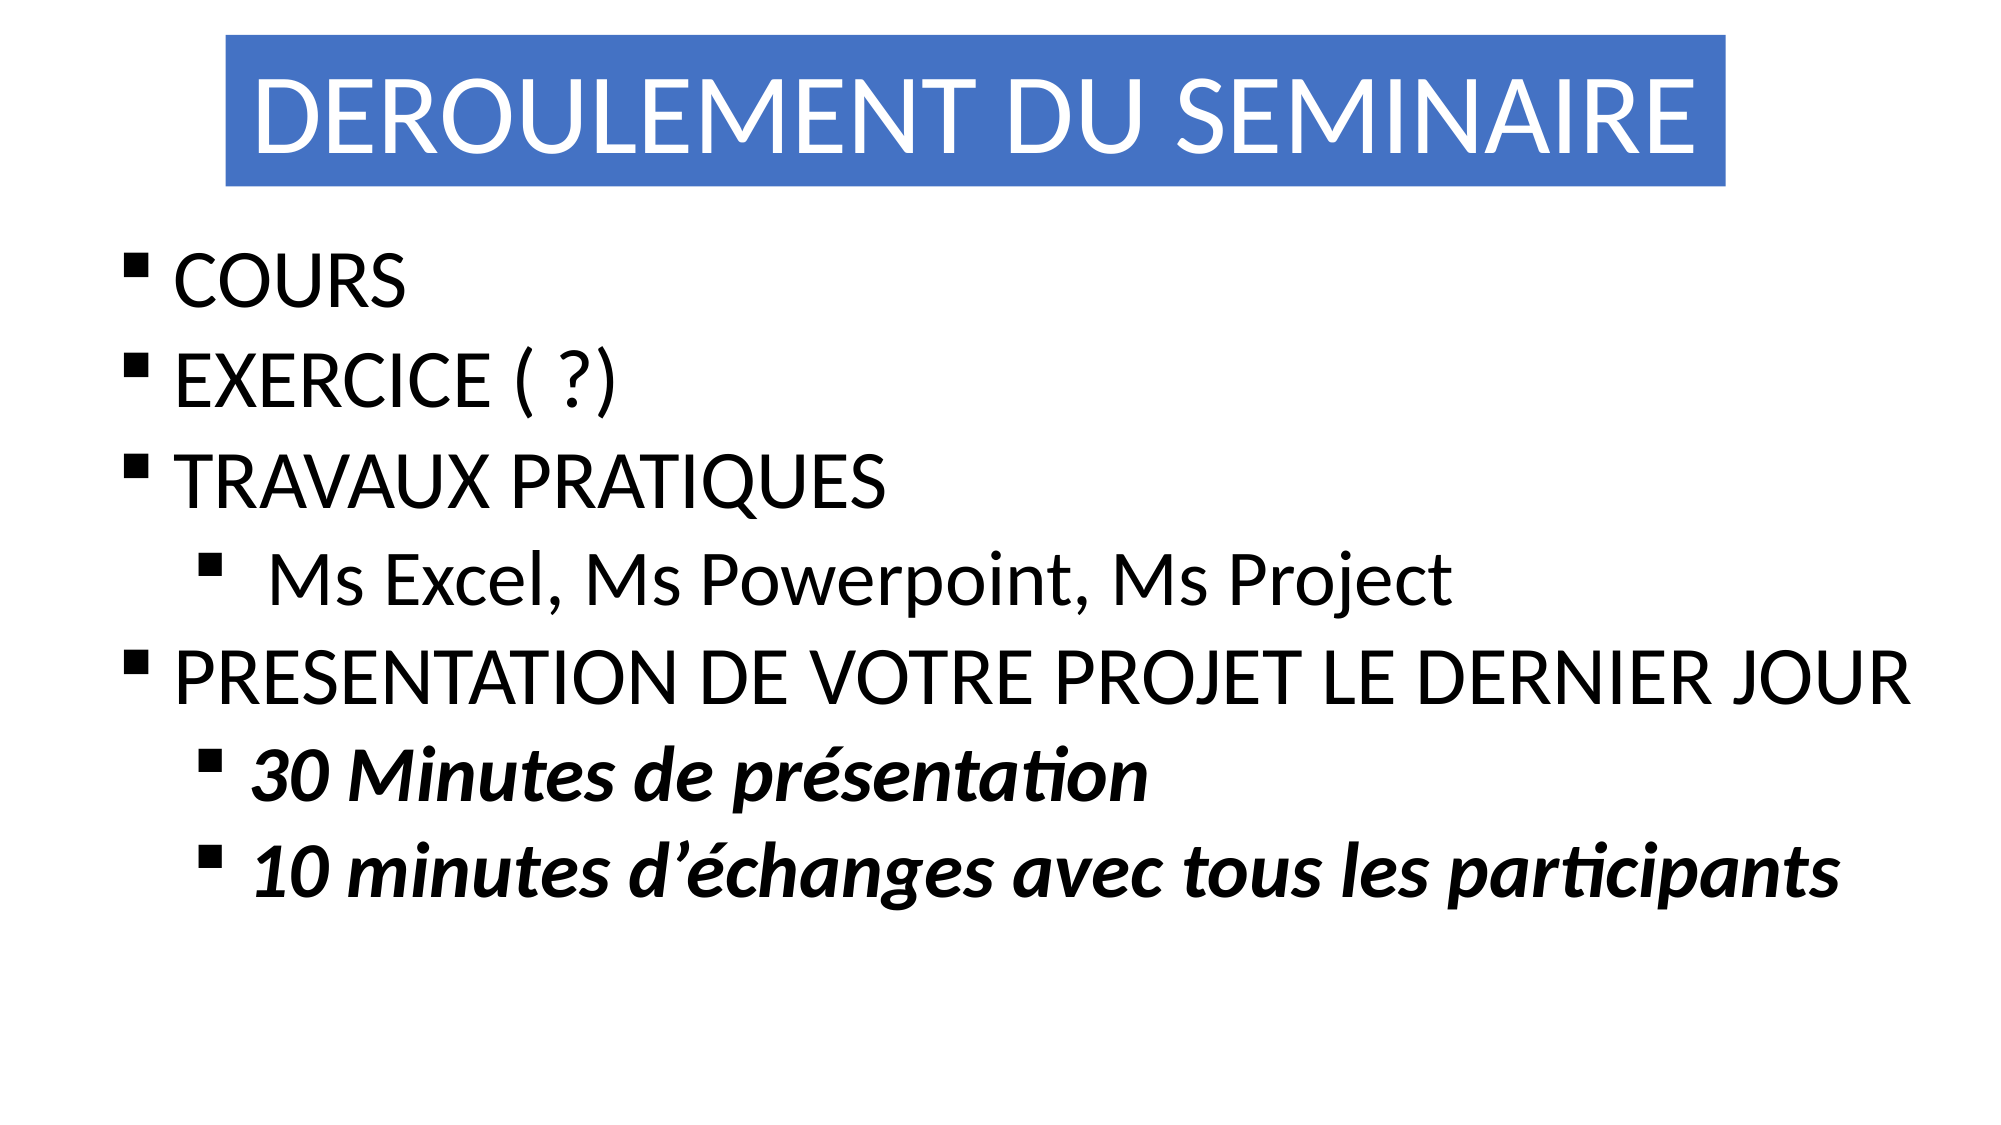

# DEROULEMENT DU SEMINAIRE
COURS
EXERCICE ( ?)
TRAVAUX PRATIQUES
 Ms Excel, Ms Powerpoint, Ms Project
PRESENTATION DE VOTRE PROJET LE DERNIER JOUR
30 Minutes de présentation
10 minutes d’échanges avec tous les participants